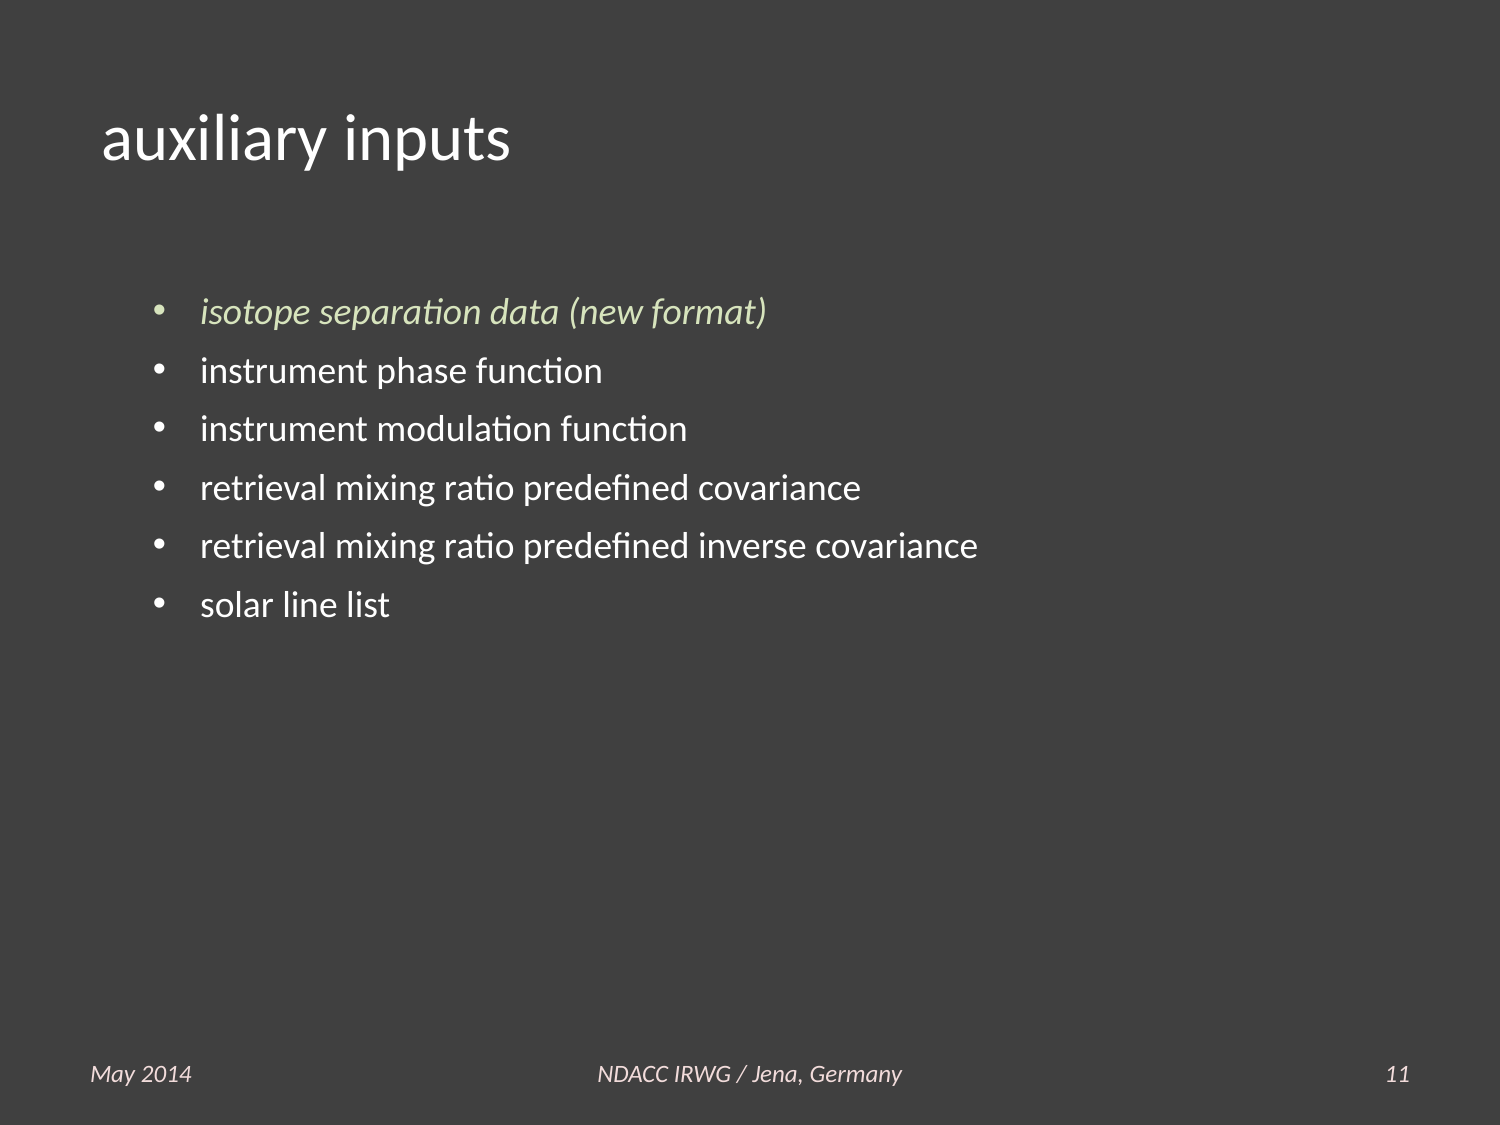

auxiliary inputs
isotope separation data (new format)
instrument phase function
instrument modulation function
retrieval mixing ratio predefined covariance
retrieval mixing ratio predefined inverse covariance
solar line list

May 2014
NDACC IRWG / Jena, Germany
11